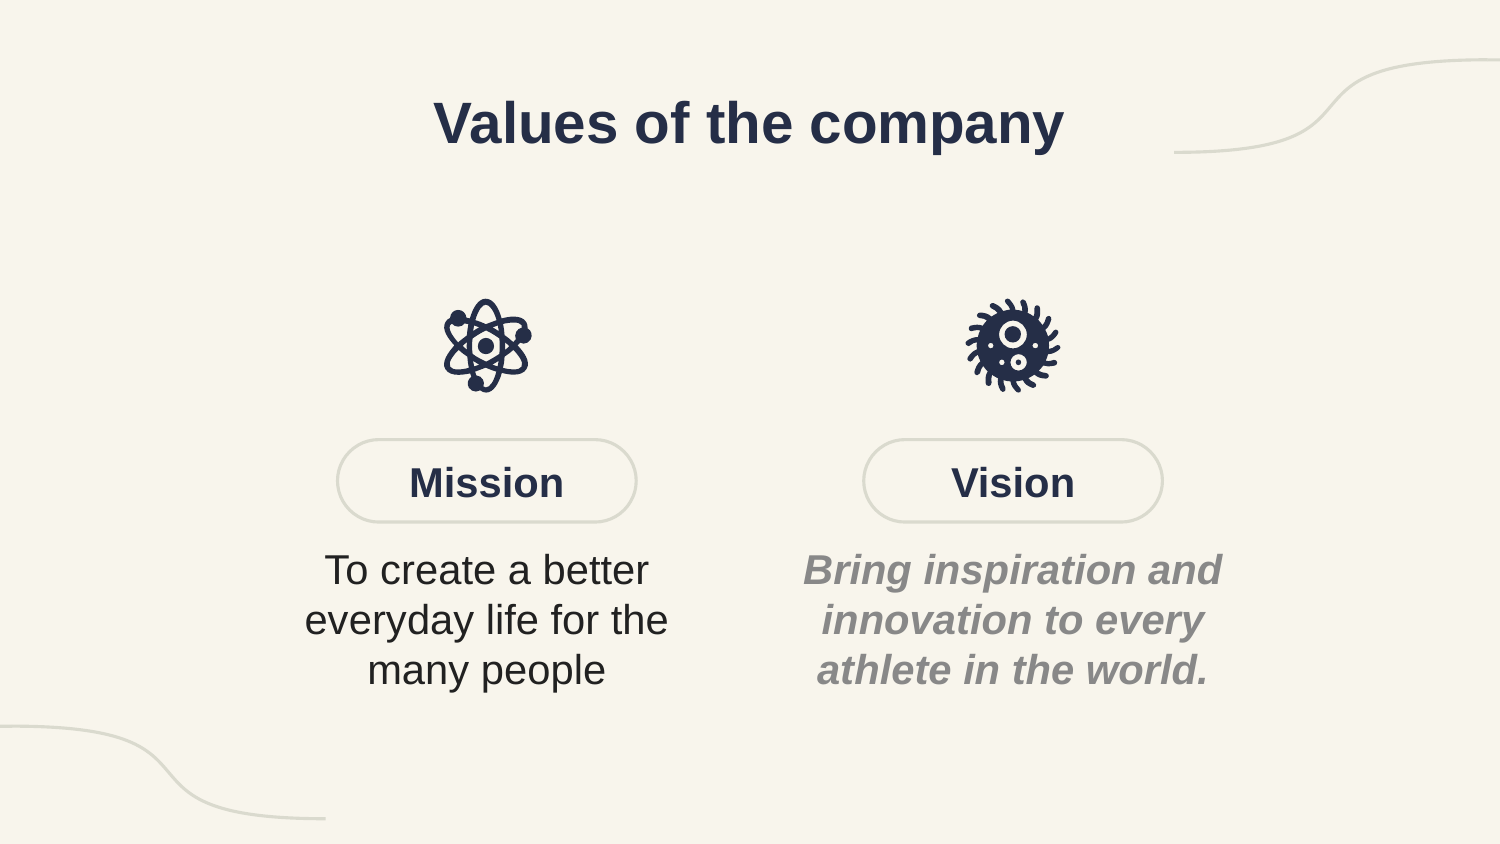

# Values of the company

Mission
Vision

To create a better everyday life for the many people
Bring inspiration and innovation to every athlete in the world.